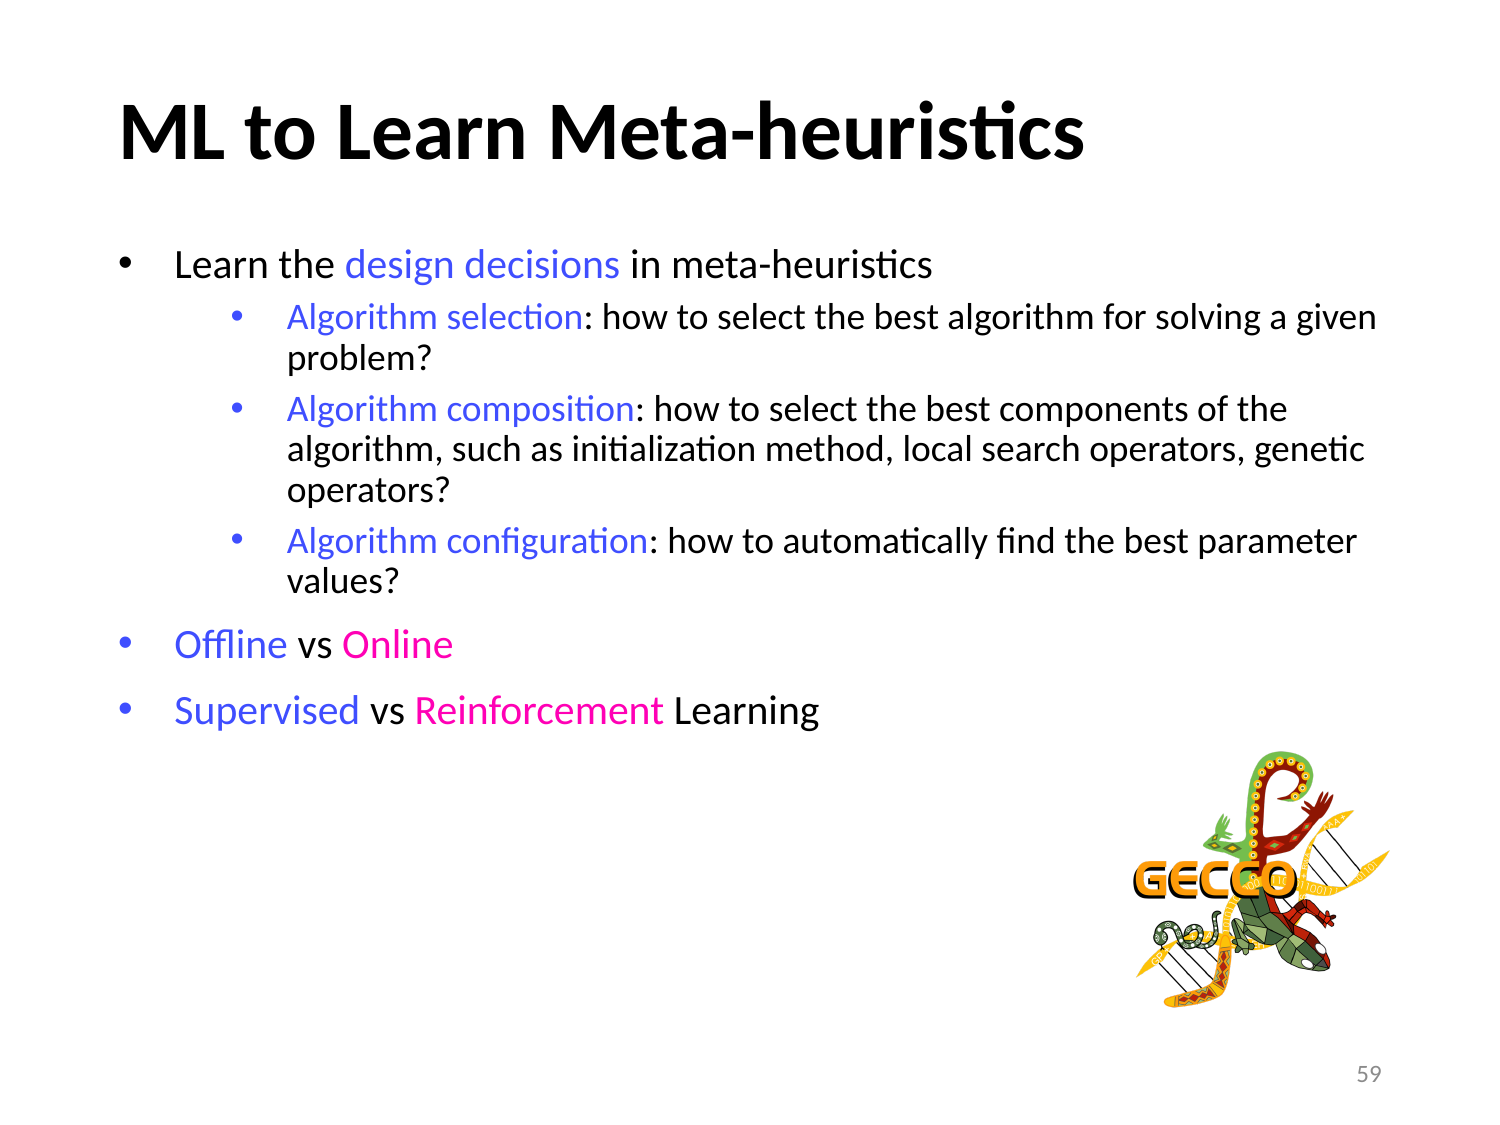

# ML to Learn Meta-heuristics
Learn the design decisions in meta-heuristics
Algorithm selection: how to select the best algorithm for solving a given problem?
Algorithm composition: how to select the best components of the algorithm, such as initialization method, local search operators, genetic operators?
Algorithm configuration: how to automatically find the best parameter values?
Offline vs Online
Supervised vs Reinforcement Learning
59